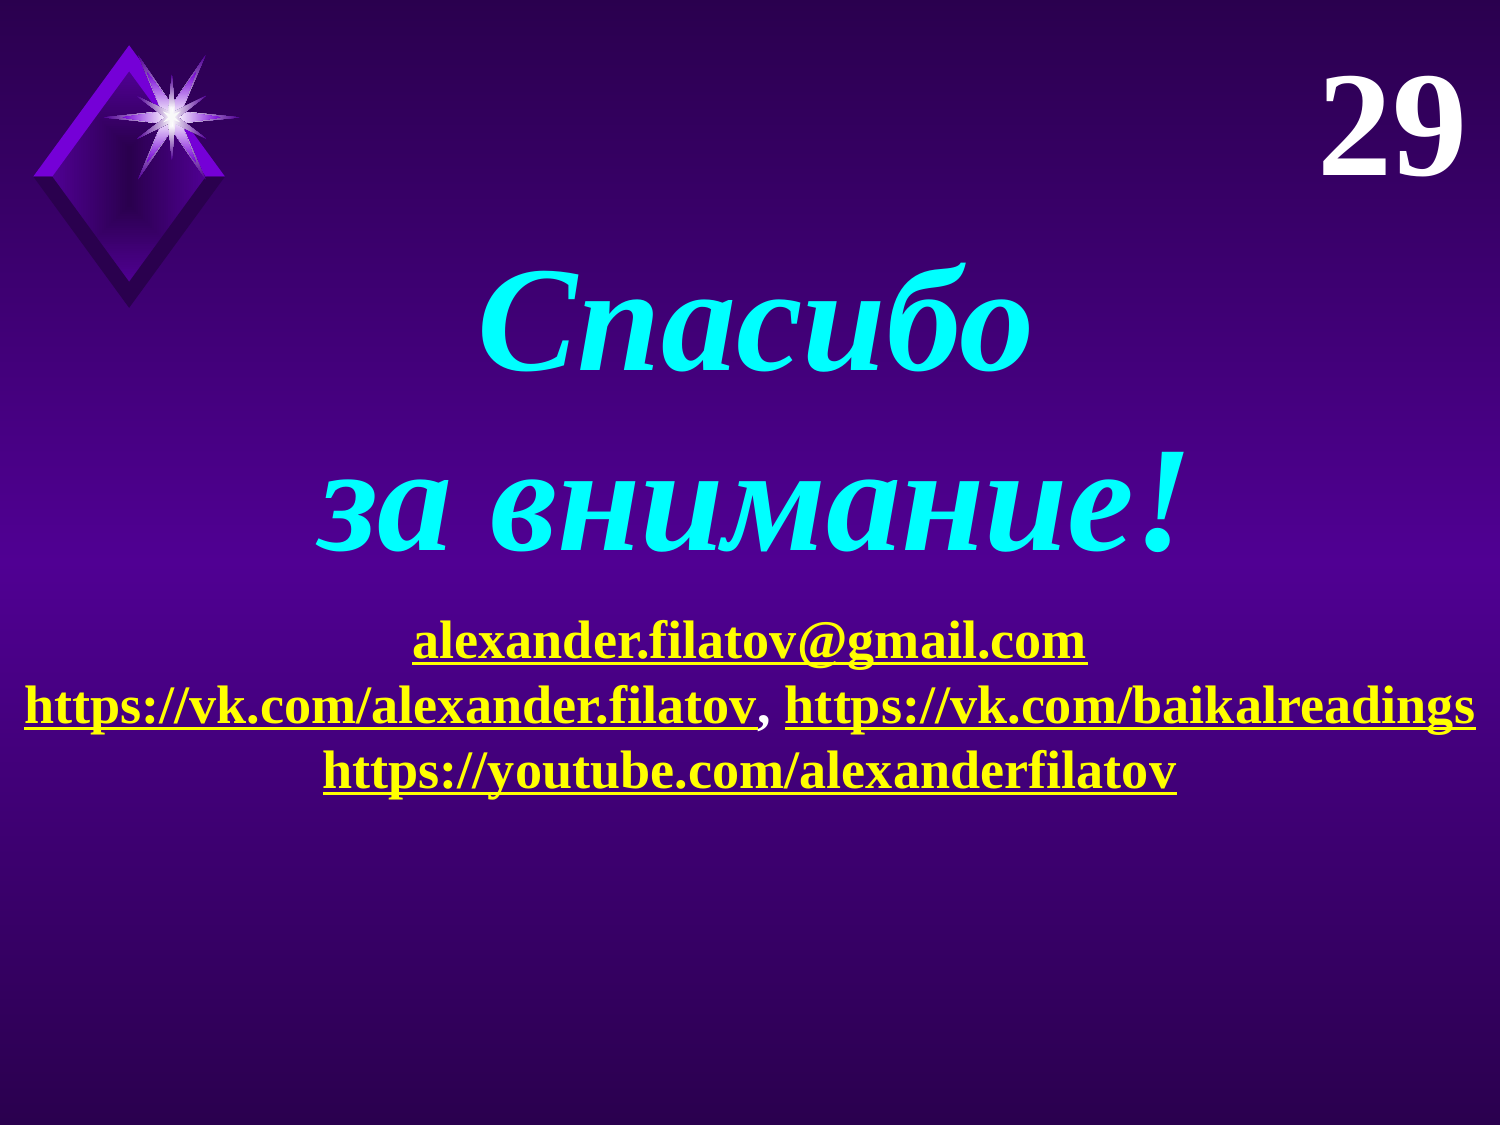

29
Спасибо
за внимание!
alexander.filatov@gmail.com
https://vk.com/alexander.filatov, https://vk.com/baikalreadings
https://youtube.com/alexanderfilatov